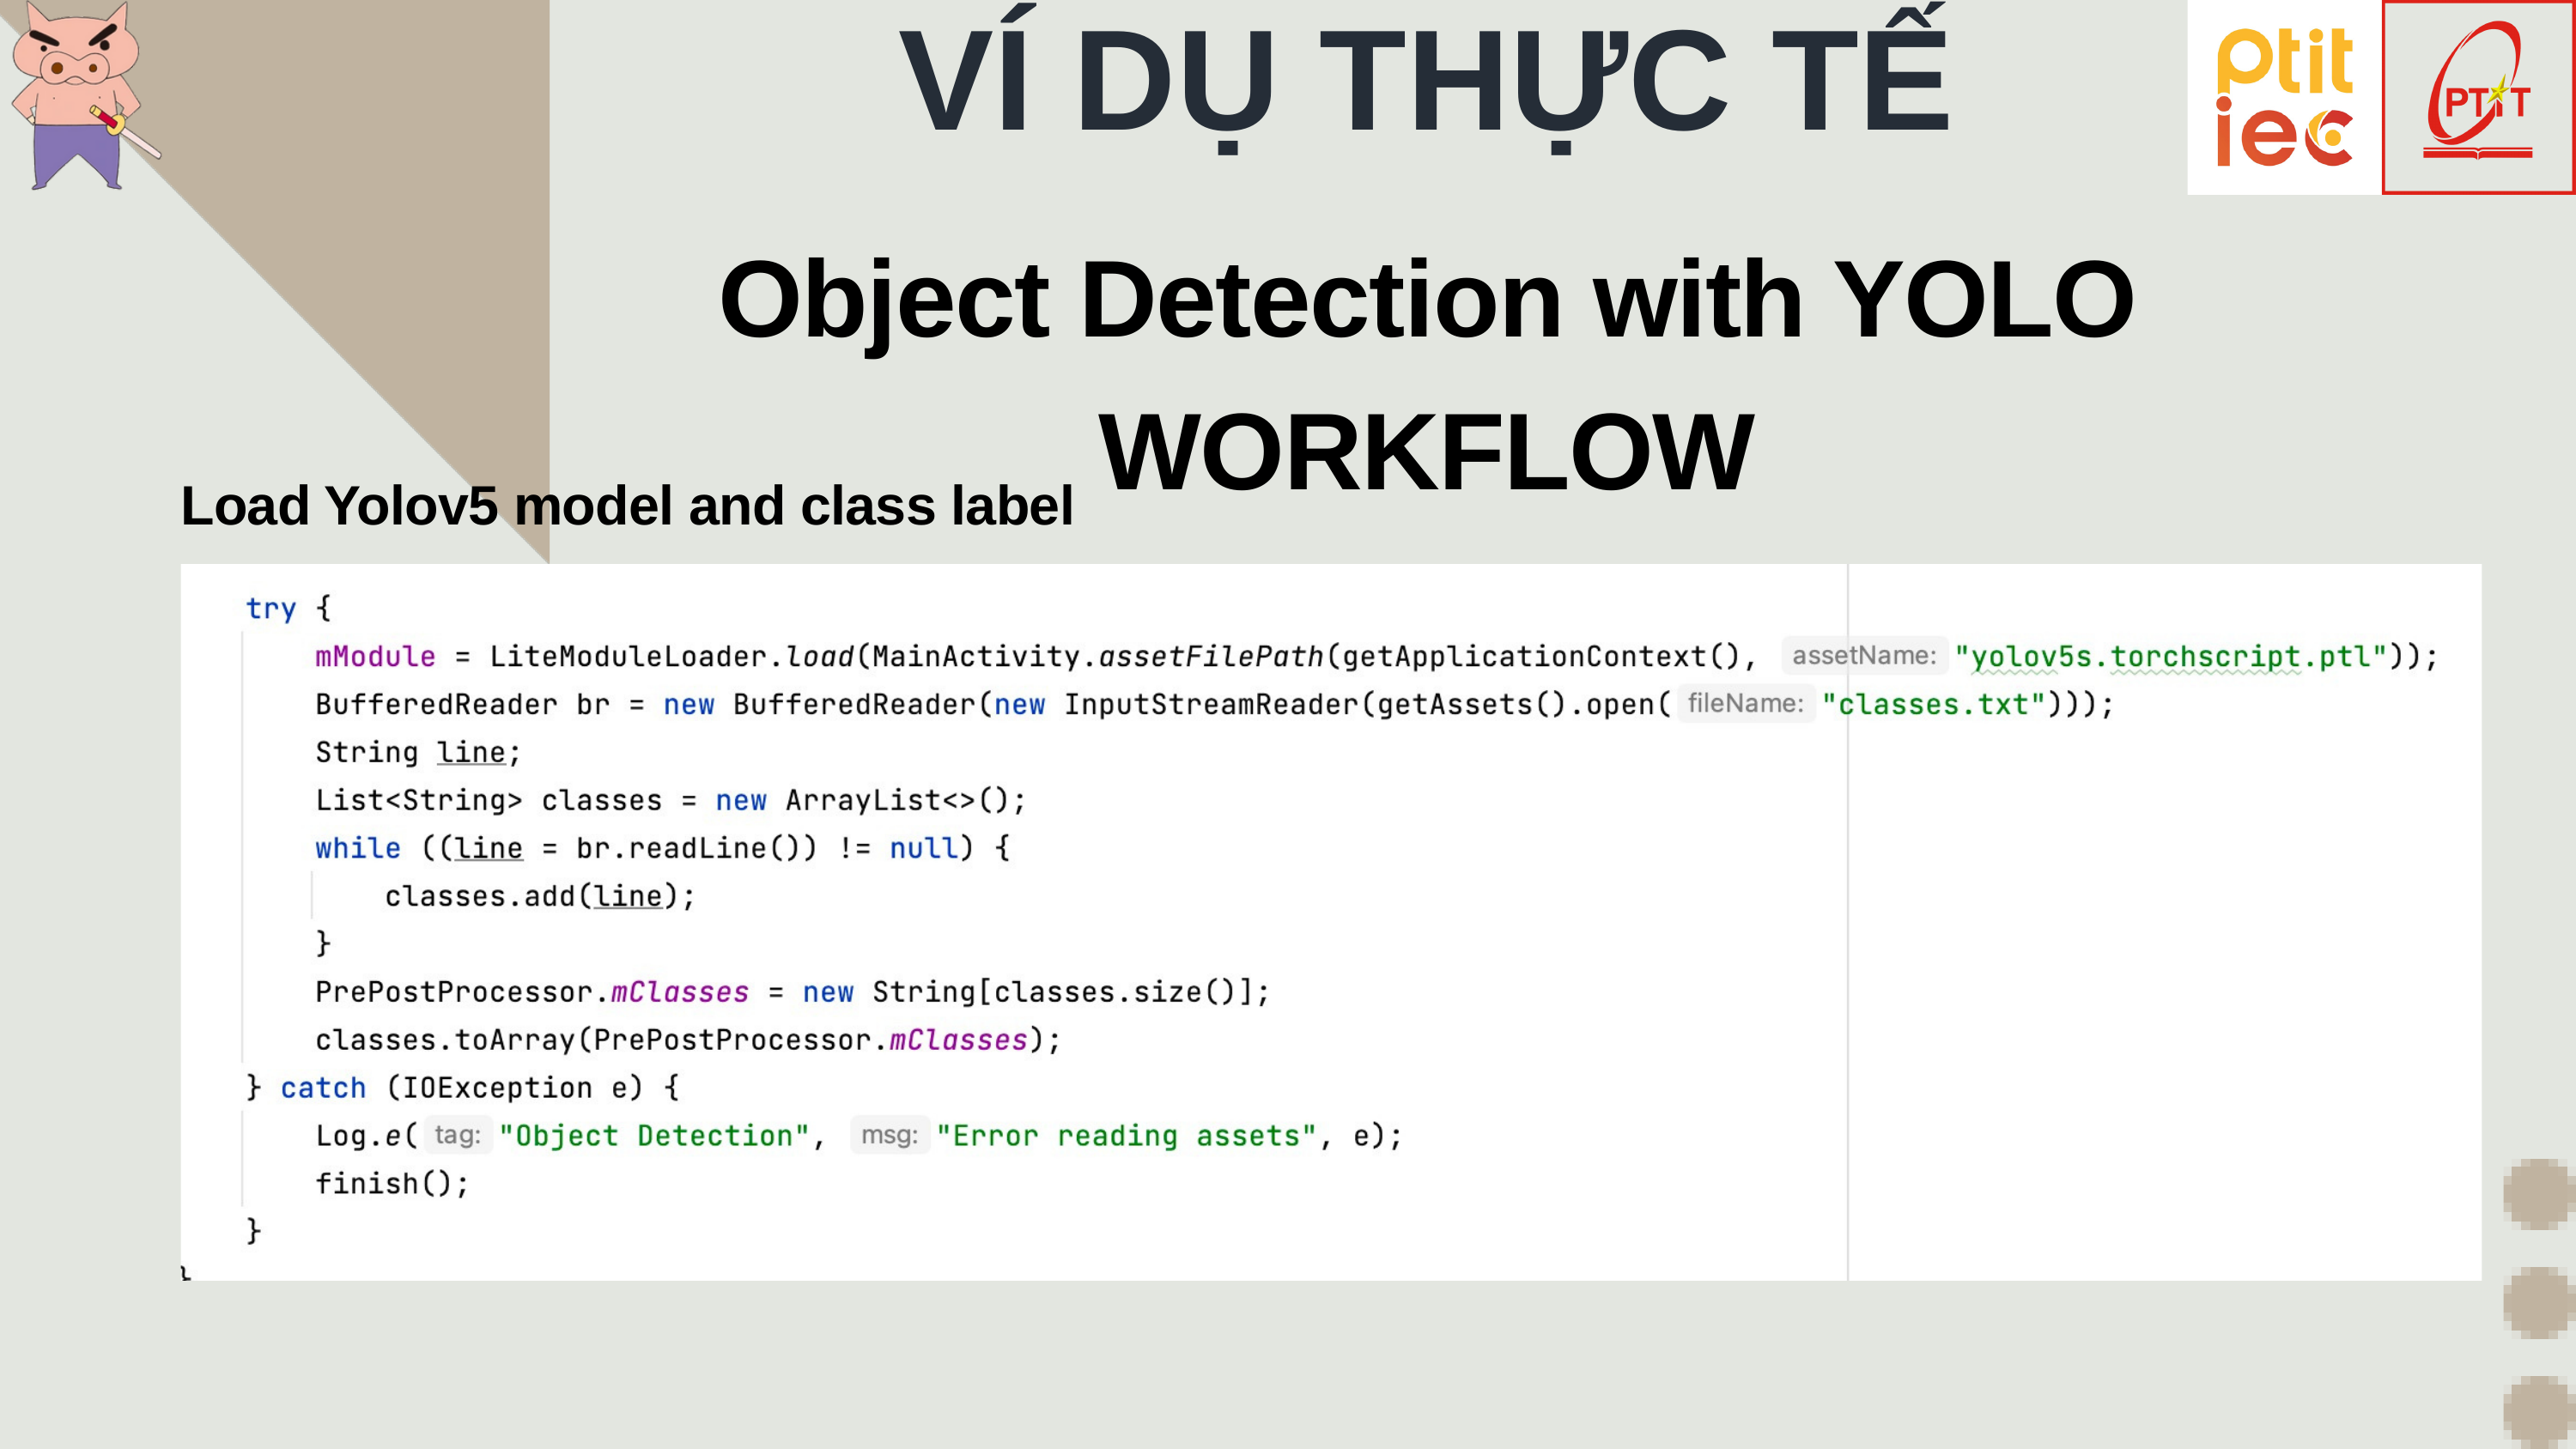

VÍ DỤ THỰC TẾ

Object Detection with YOLO WORKFLOW
Load Yolov5 model and class label